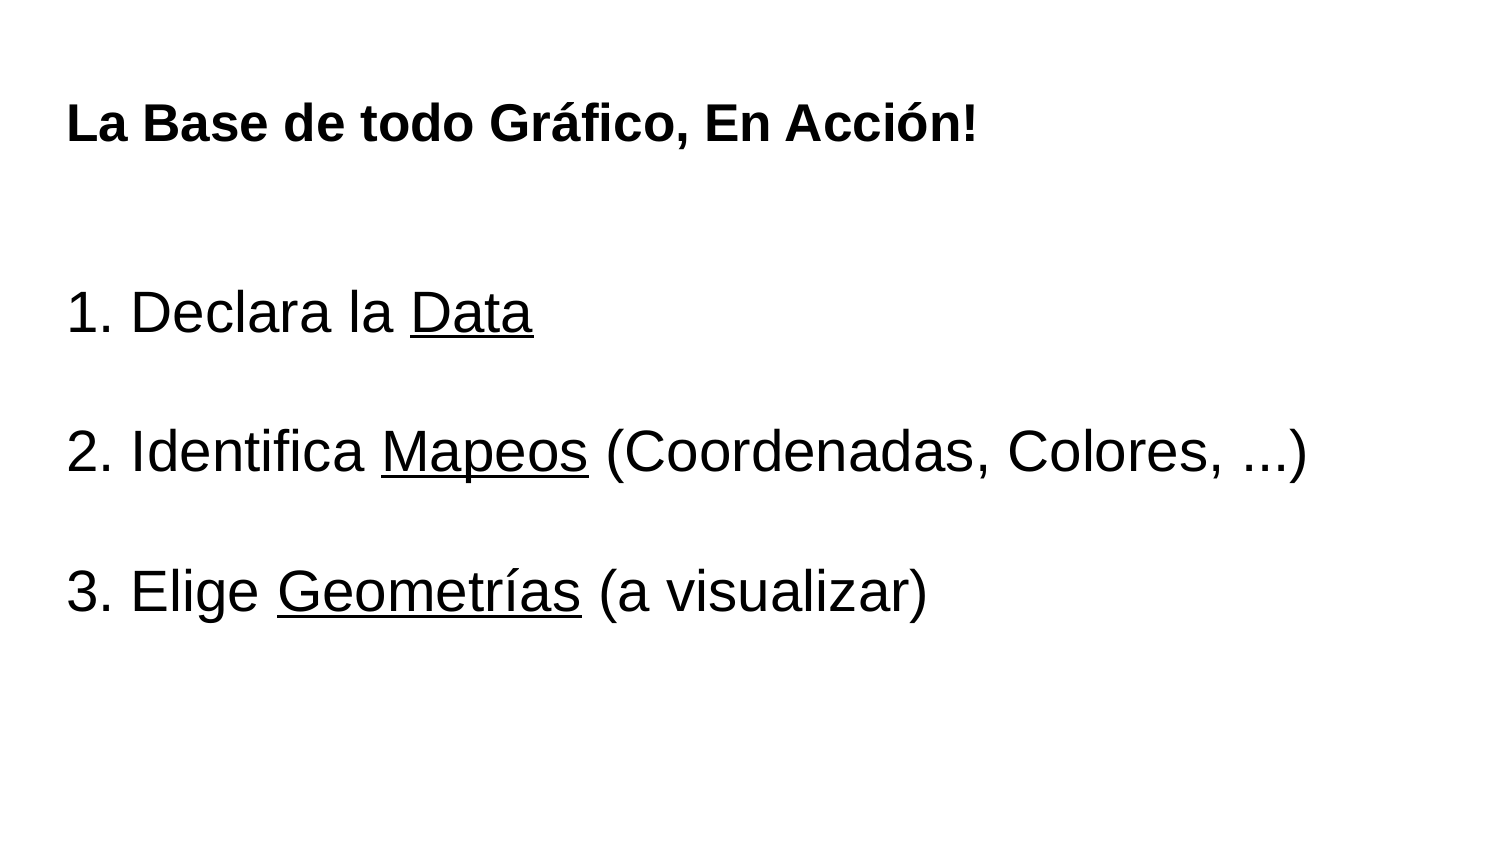

# La Base de todo Gráfico, En Acción!

1. Declara la Data

2. Identifica Mapeos (Coordenadas, Colores, ...)

3. Elige Geometrías (a visualizar)